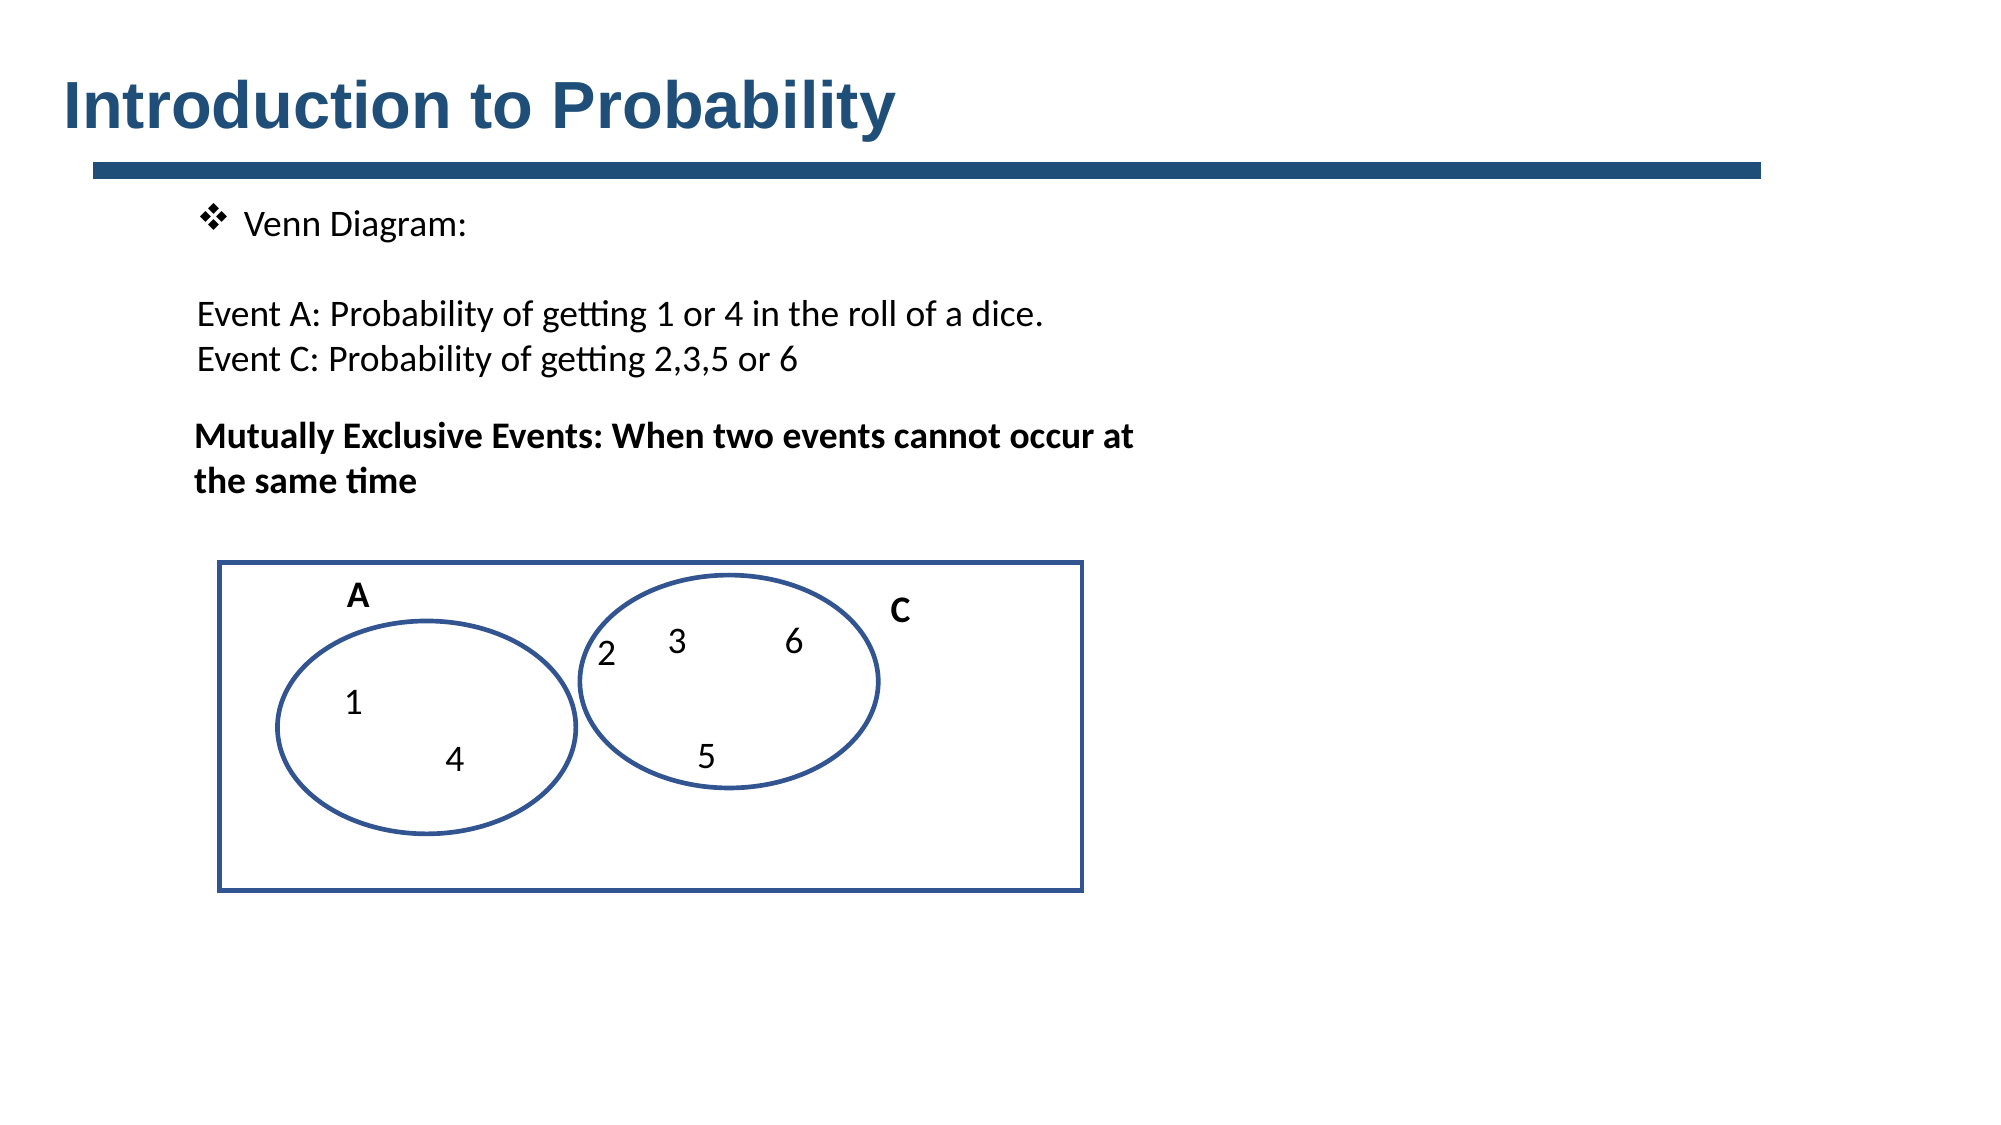

Introduction to Probability

Venn Diagram:
Event A: Probability of getting 1 or 4 in the roll of a dice.
Event C: Probability of getting 2,3,5 or 6
Mutually Exclusive Events: When two events cannot occur at the same time

A

C
3
6

2
1
5
4